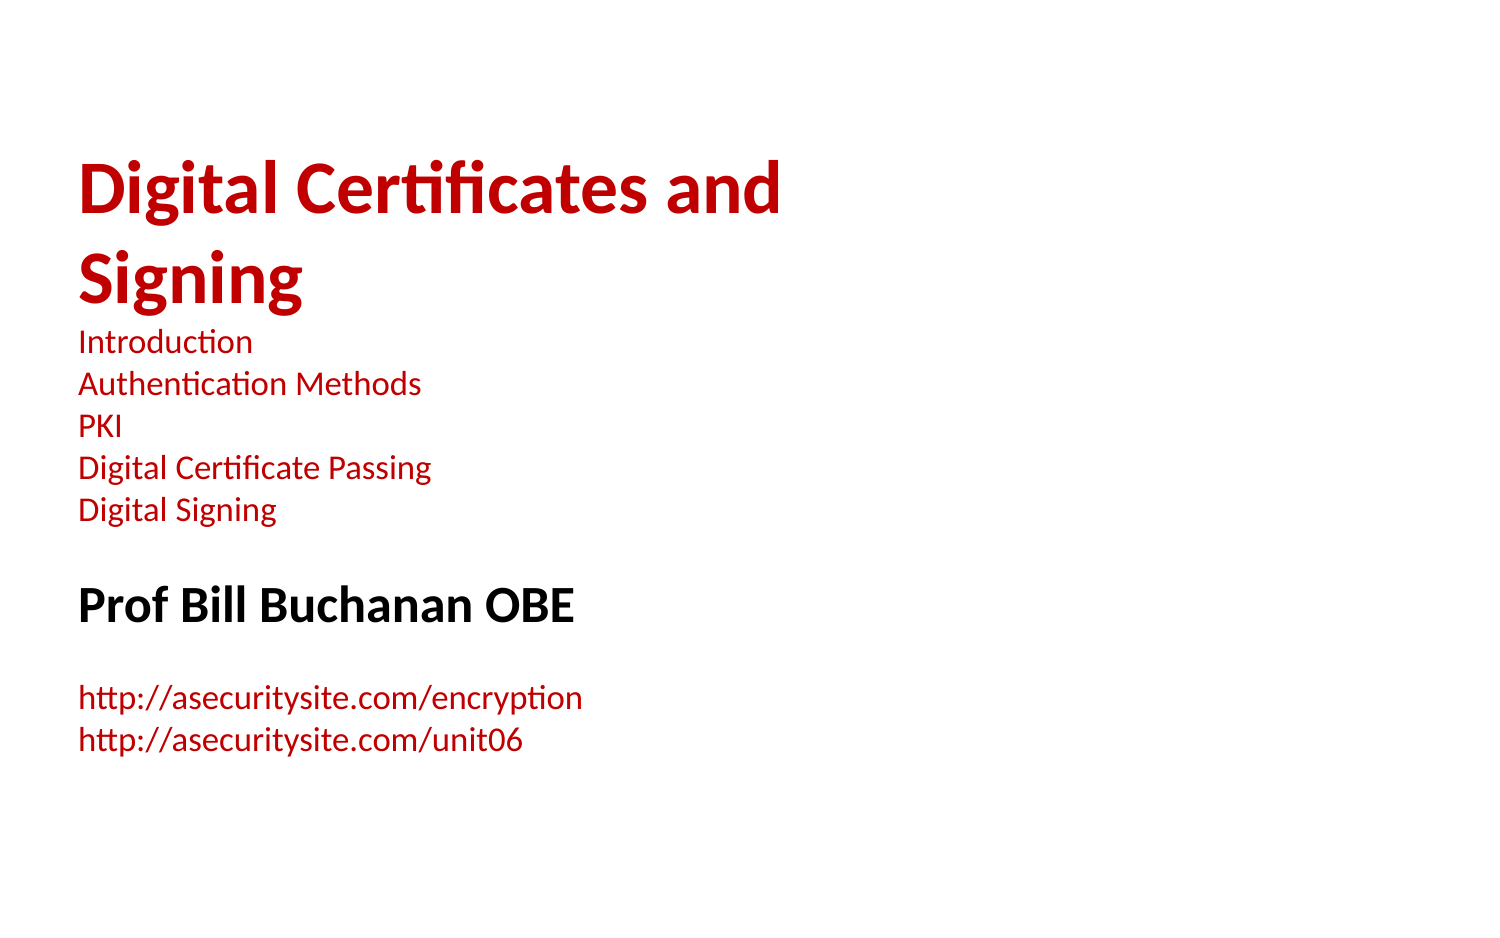

# Digital Certificates and Signing Introduction Authentication Methods PKI Digital Certificate Passing Digital Signing Prof Bill Buchanan OBE http://asecuritysite.com/encryption
http://asecuritysite.com/unit06